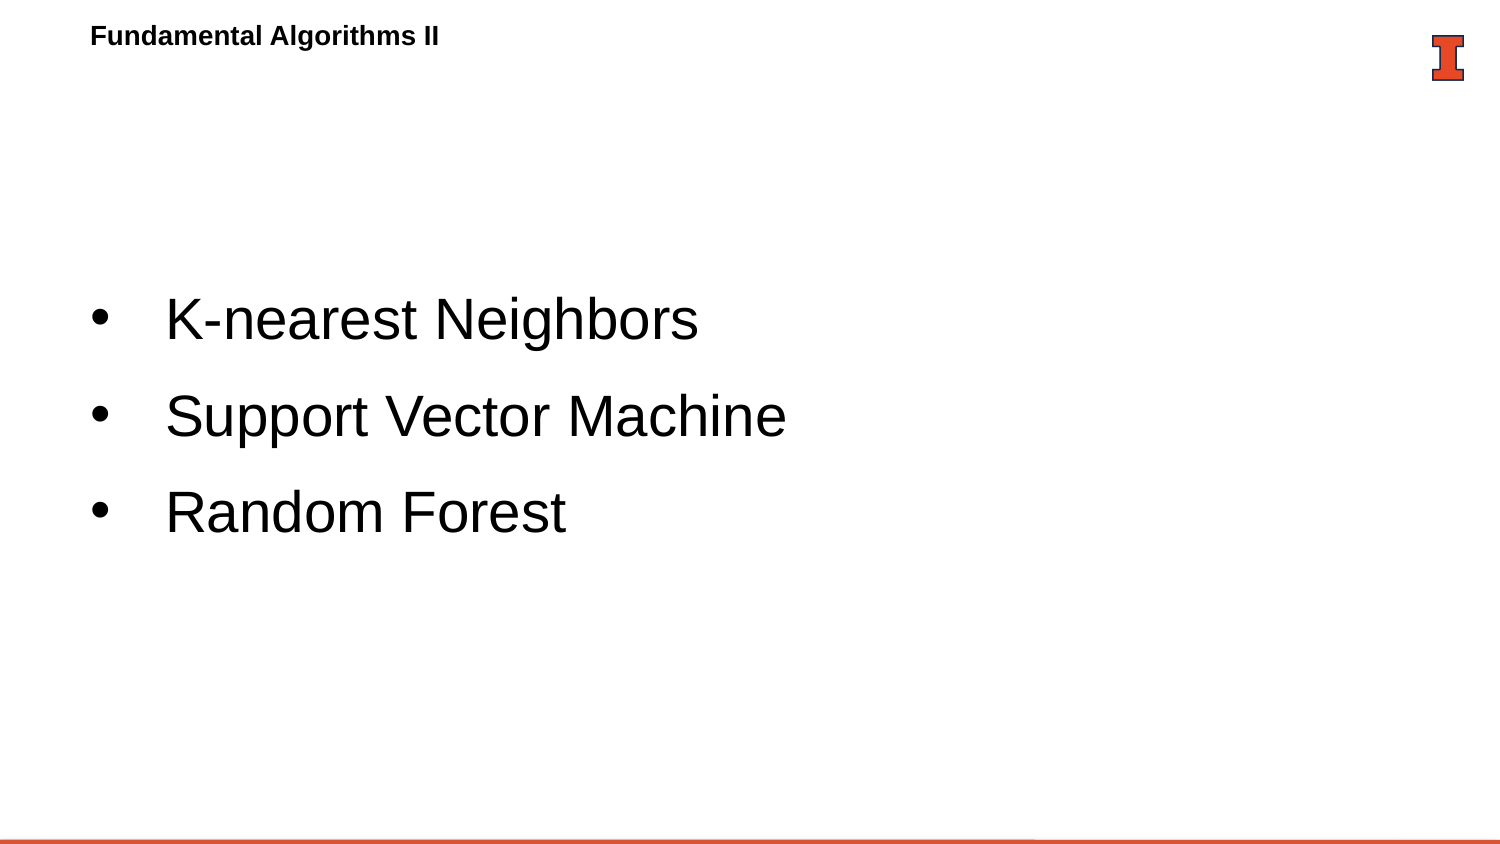

# Fundamental Algorithms II
K-nearest Neighbors
Support Vector Machine
Random Forest